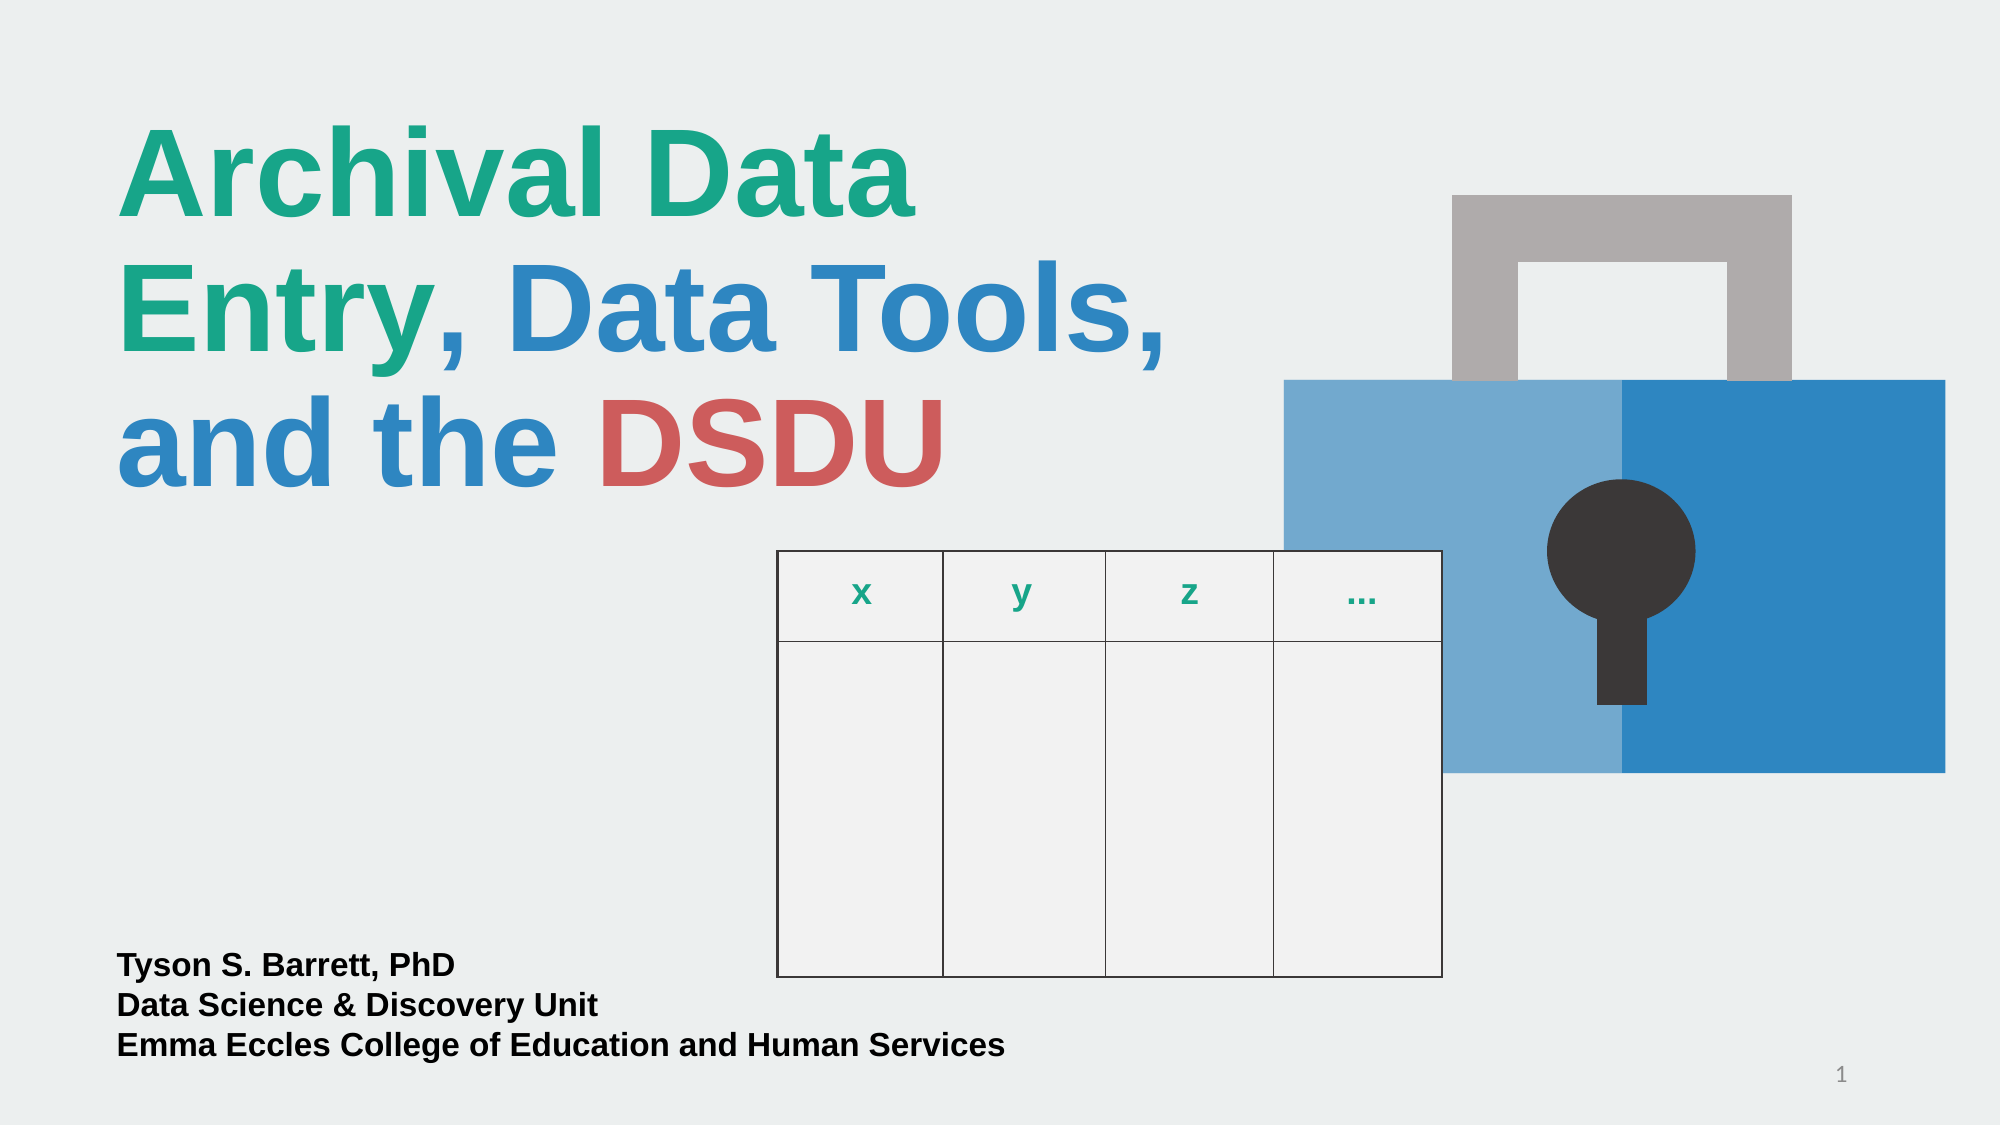

# Archival Data Entry, Data Tools, and the DSDU

x
y
...
z
Tyson S. Barrett, PhD
Data Science & Discovery Unit
Emma Eccles College of Education and Human Services
1